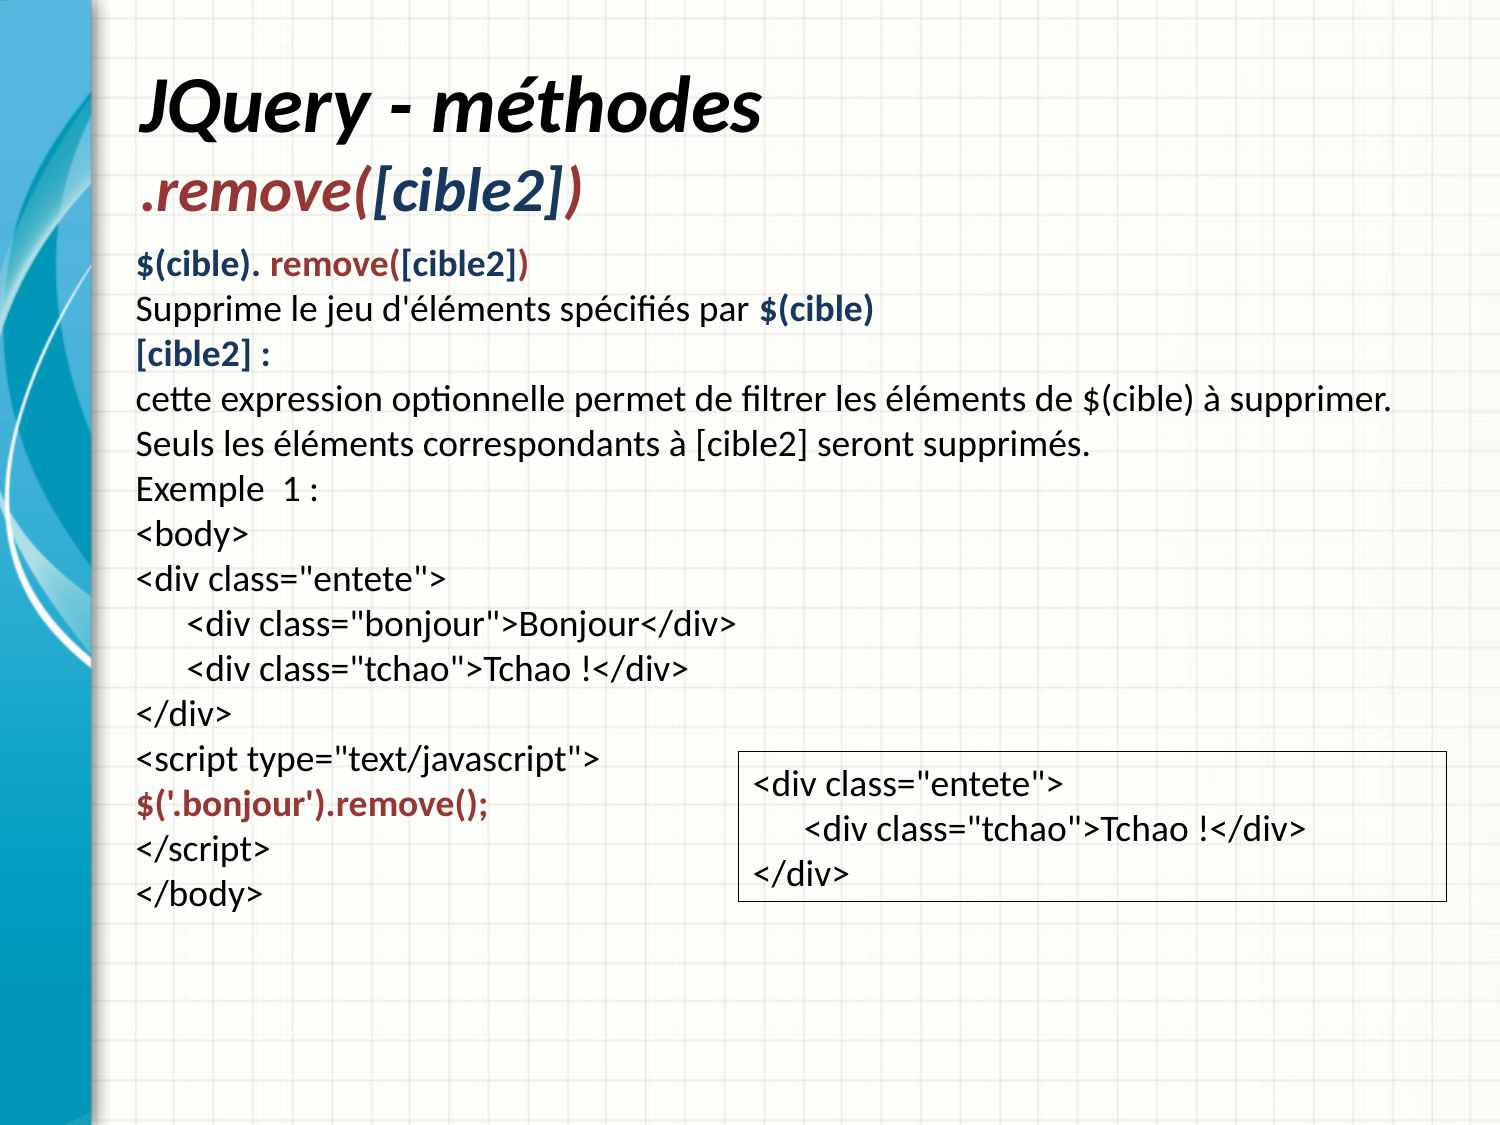

# JQuery - méthodes .remove([cible2])
$(cible). remove([cible2])
Supprime le jeu d'éléments spécifiés par $(cible)
[cible2] :
cette expression optionnelle permet de filtrer les éléments de $(cible) à supprimer.
Seuls les éléments correspondants à [cible2] seront supprimés.
Exemple  1 :
<body>
<div class="entete">
      <div class="bonjour">Bonjour</div>
      <div class="tchao">Tchao !</div>
</div>
<script type="text/javascript">
$('.bonjour').remove();
</script>
</body>

<div class="entete">
      <div class="tchao">Tchao !</div>
</div>